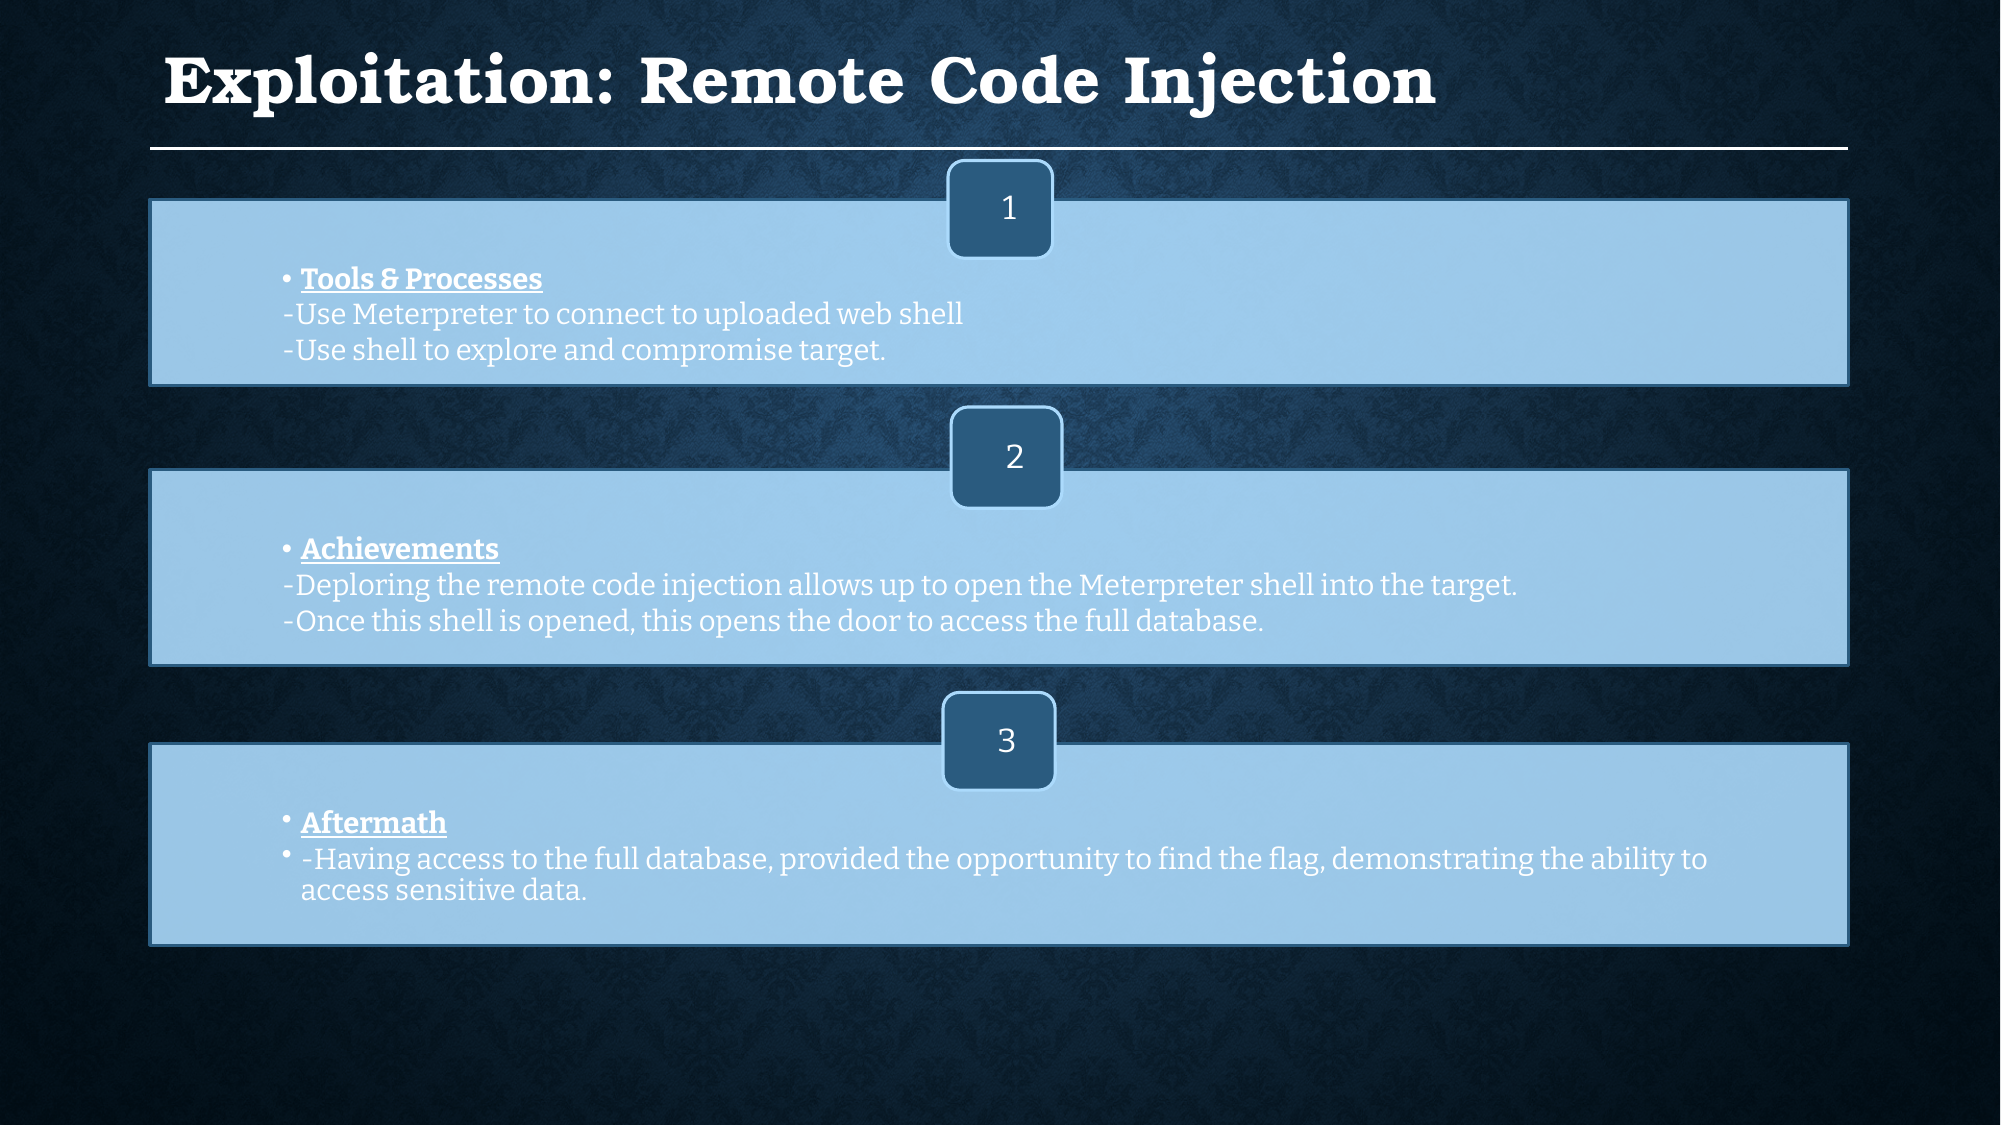

# Exploitation: Remote Code Injection
Tools & Processes
-Use Meterpreter to connect to uploaded web shell
-Use shell to explore and compromise target.
1
Achievements
-Deploring the remote code injection allows up to open the Meterpreter shell into the target.
-Once this shell is opened, this opens the door to access the full database.
2
Aftermath
-Having access to the full database, provided the opportunity to find the flag, demonstrating the ability to access sensitive data.
3